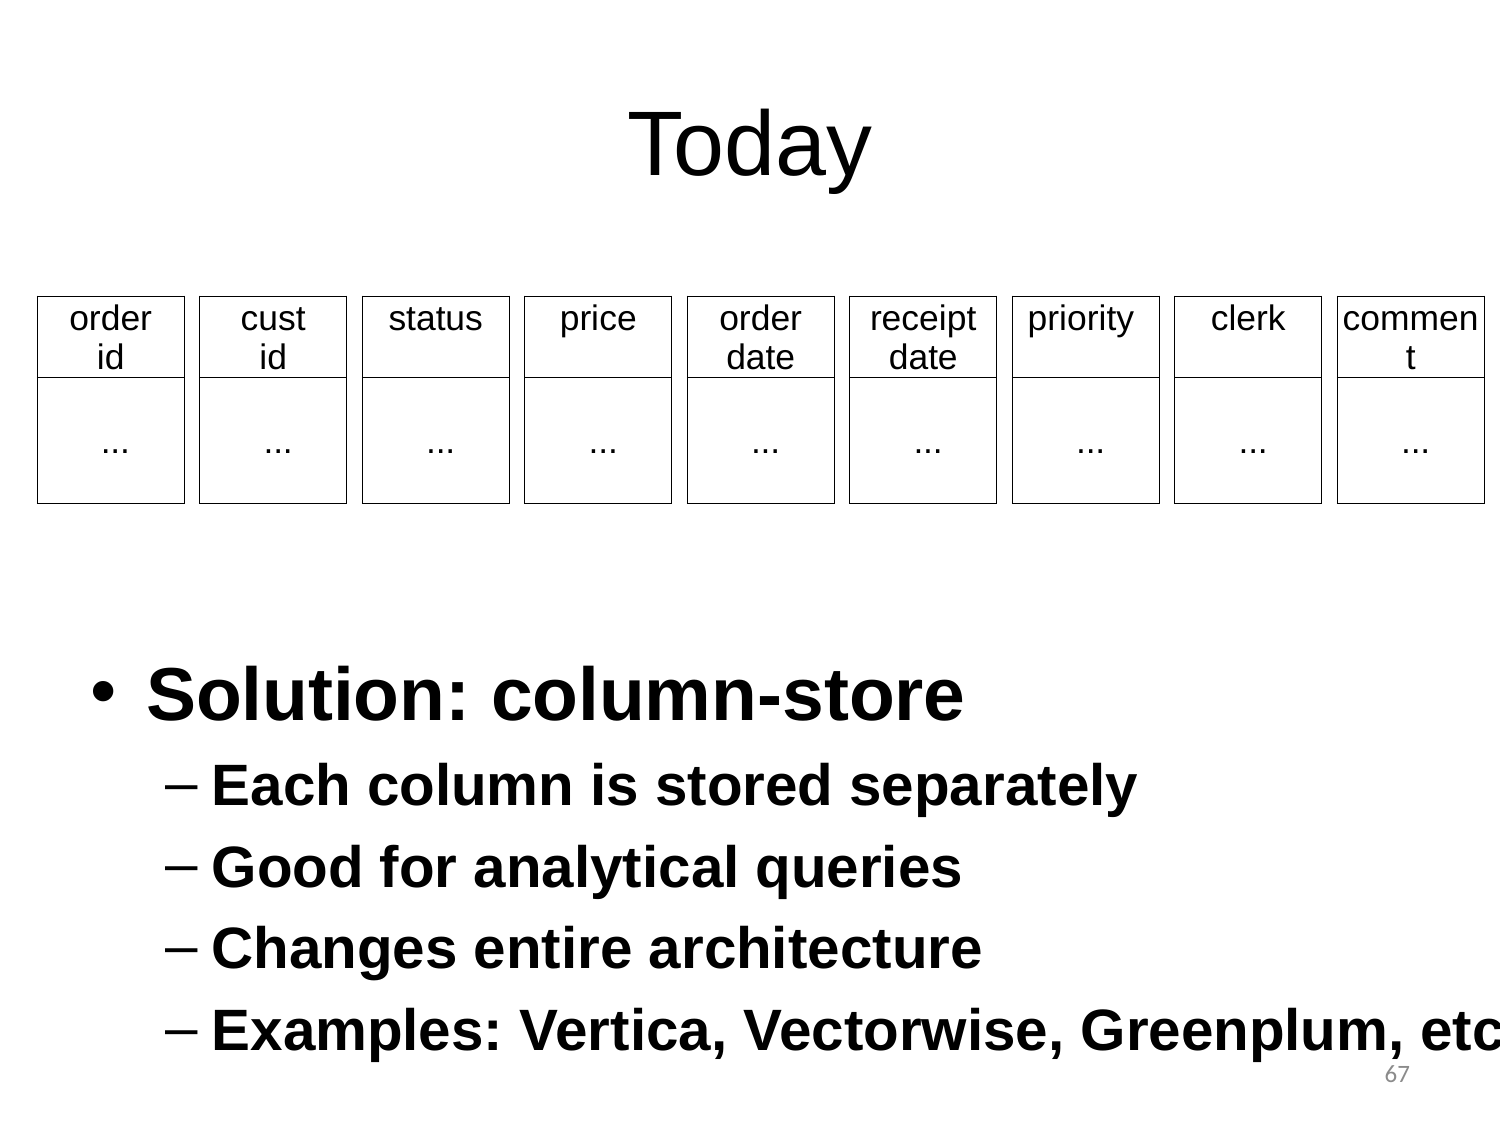

# Today
| order id |  | cust id |  | status |  | price |  | order date |  | receipt date |  | priority |  | clerk |  | comment |
| --- | --- | --- | --- | --- | --- | --- | --- | --- | --- | --- | --- | --- | --- | --- | --- | --- |
|  |  |  |  |  |  |  |  |  |  |  |  |  |  |  |  |  |
| ... |  | ... |  | ... |  | ... |  | ... |  | ... |  | ... |  | ... |  | ... |
|  |  |  |  |  |  |  |  |  |  |  |  |  |  |  |  |  |
Solution: column-store
Each column is stored separately
Good for analytical queries
Changes entire architecture
Examples: Vertica, Vectorwise, Greenplum, etc.

67